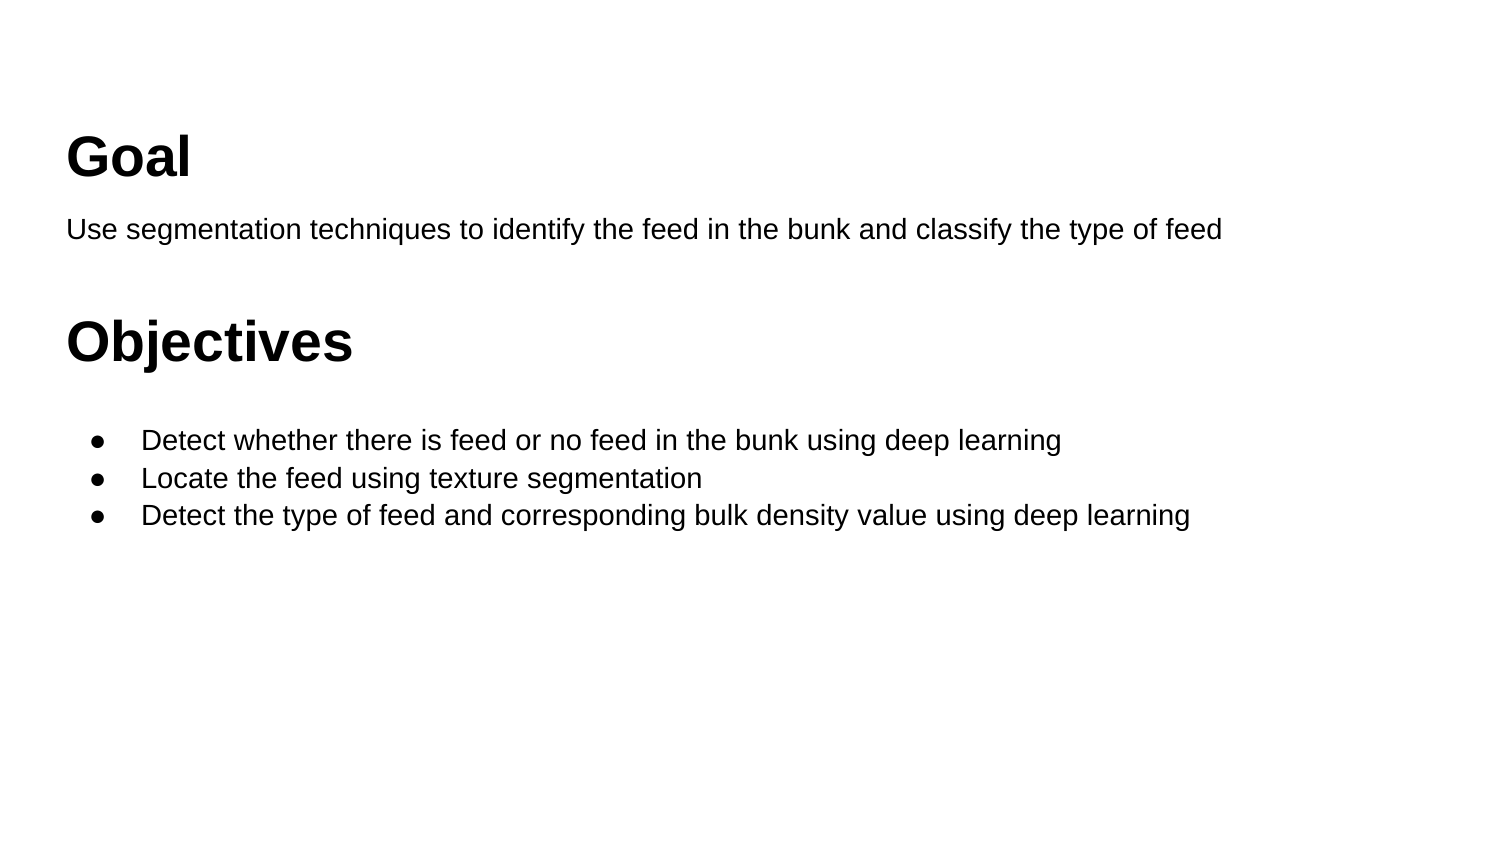

Goal
Use segmentation techniques to identify the feed in the bunk and classify the type of feed
# Objectives
Detect whether there is feed or no feed in the bunk using deep learning
Locate the feed using texture segmentation
Detect the type of feed and corresponding bulk density value using deep learning